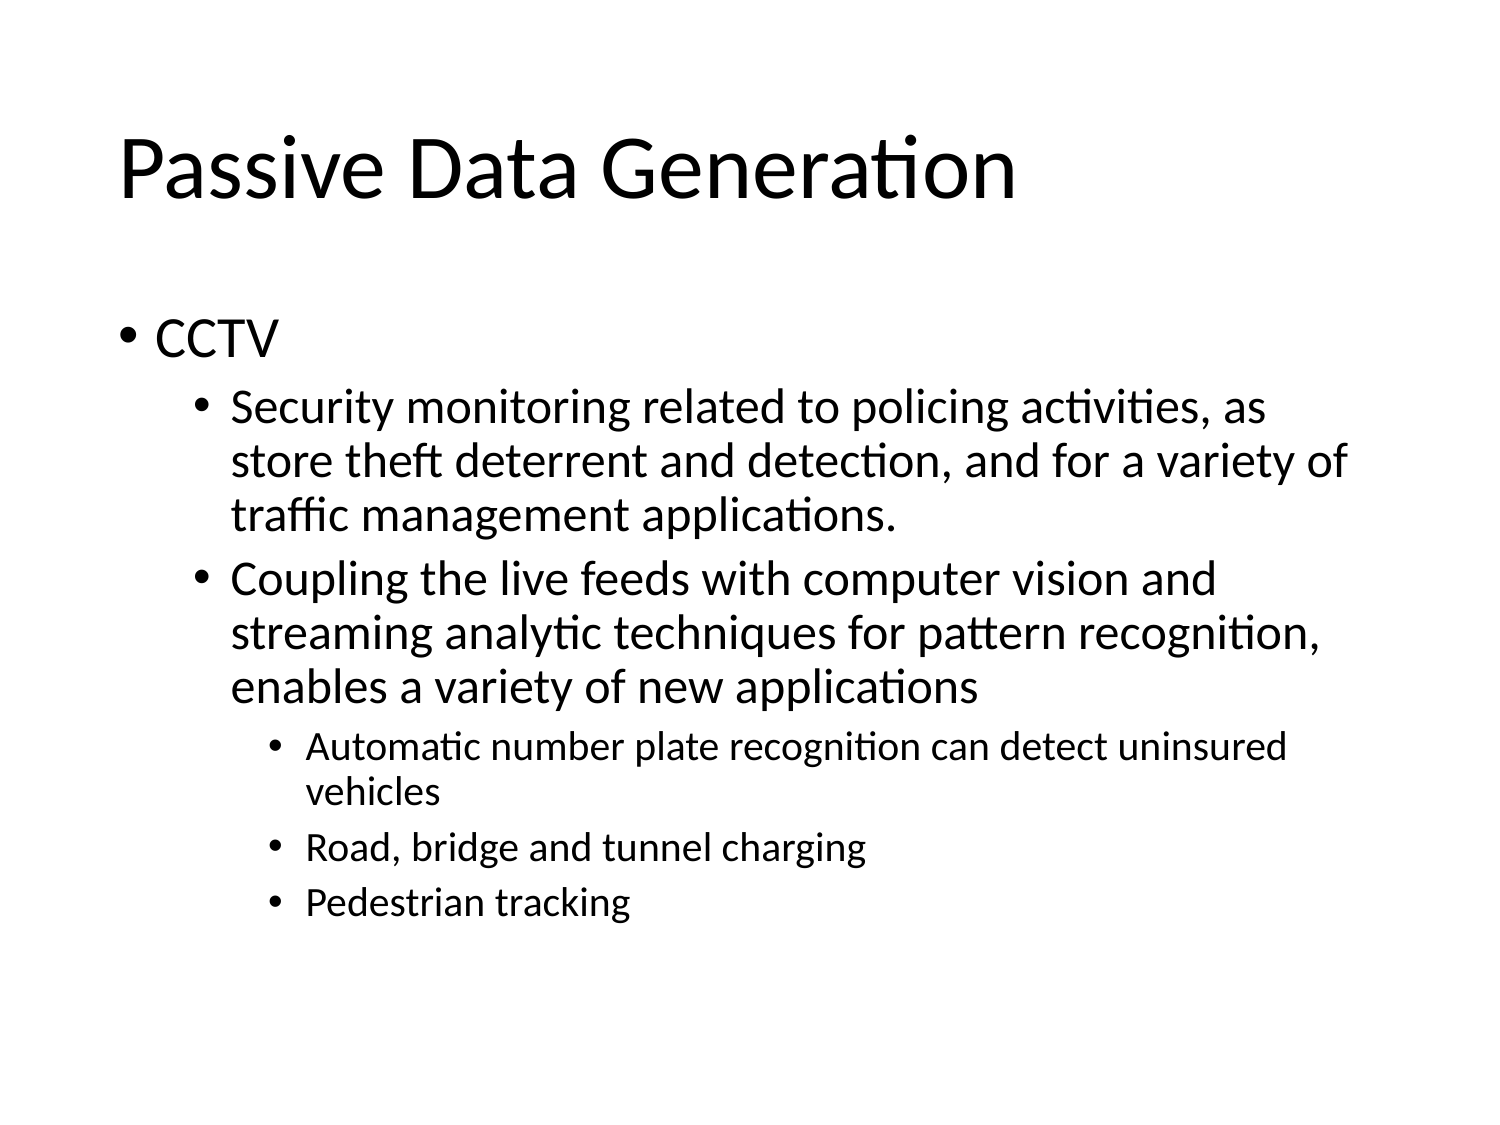

# Passive Data Generation
CCTV
Security monitoring related to policing activities, as store theft deterrent and detection, and for a variety of traffic management applications.
Coupling the live feeds with computer vision and streaming analytic techniques for pattern recognition, enables a variety of new applications
Automatic number plate recognition can detect uninsured vehicles
Road, bridge and tunnel charging
Pedestrian tracking